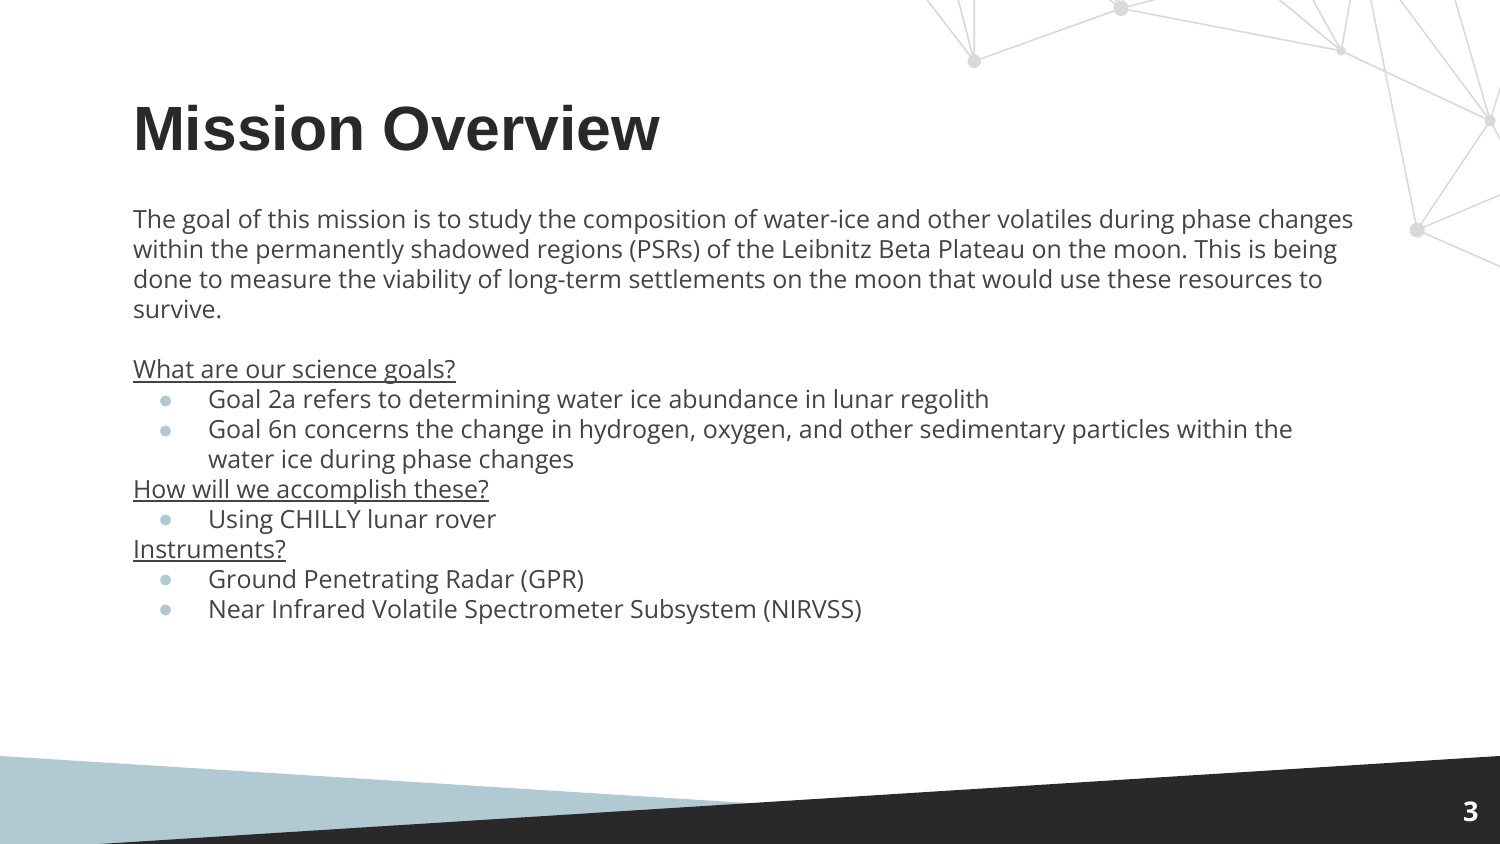

# Mission Overview
The goal of this mission is to study the composition of water-ice and other volatiles during phase changes within the permanently shadowed regions (PSRs) of the Leibnitz Beta Plateau on the moon. This is being done to measure the viability of long-term settlements on the moon that would use these resources to survive.

What are our science goals?
Goal 2a refers to determining water ice abundance in lunar regolith
Goal 6n concerns the change in hydrogen, oxygen, and other sedimentary particles within the water ice during phase changes
How will we accomplish these?
Using CHILLY lunar rover
Instruments?
Ground Penetrating Radar (GPR)
Near Infrared Volatile Spectrometer Subsystem (NIRVSS)
3